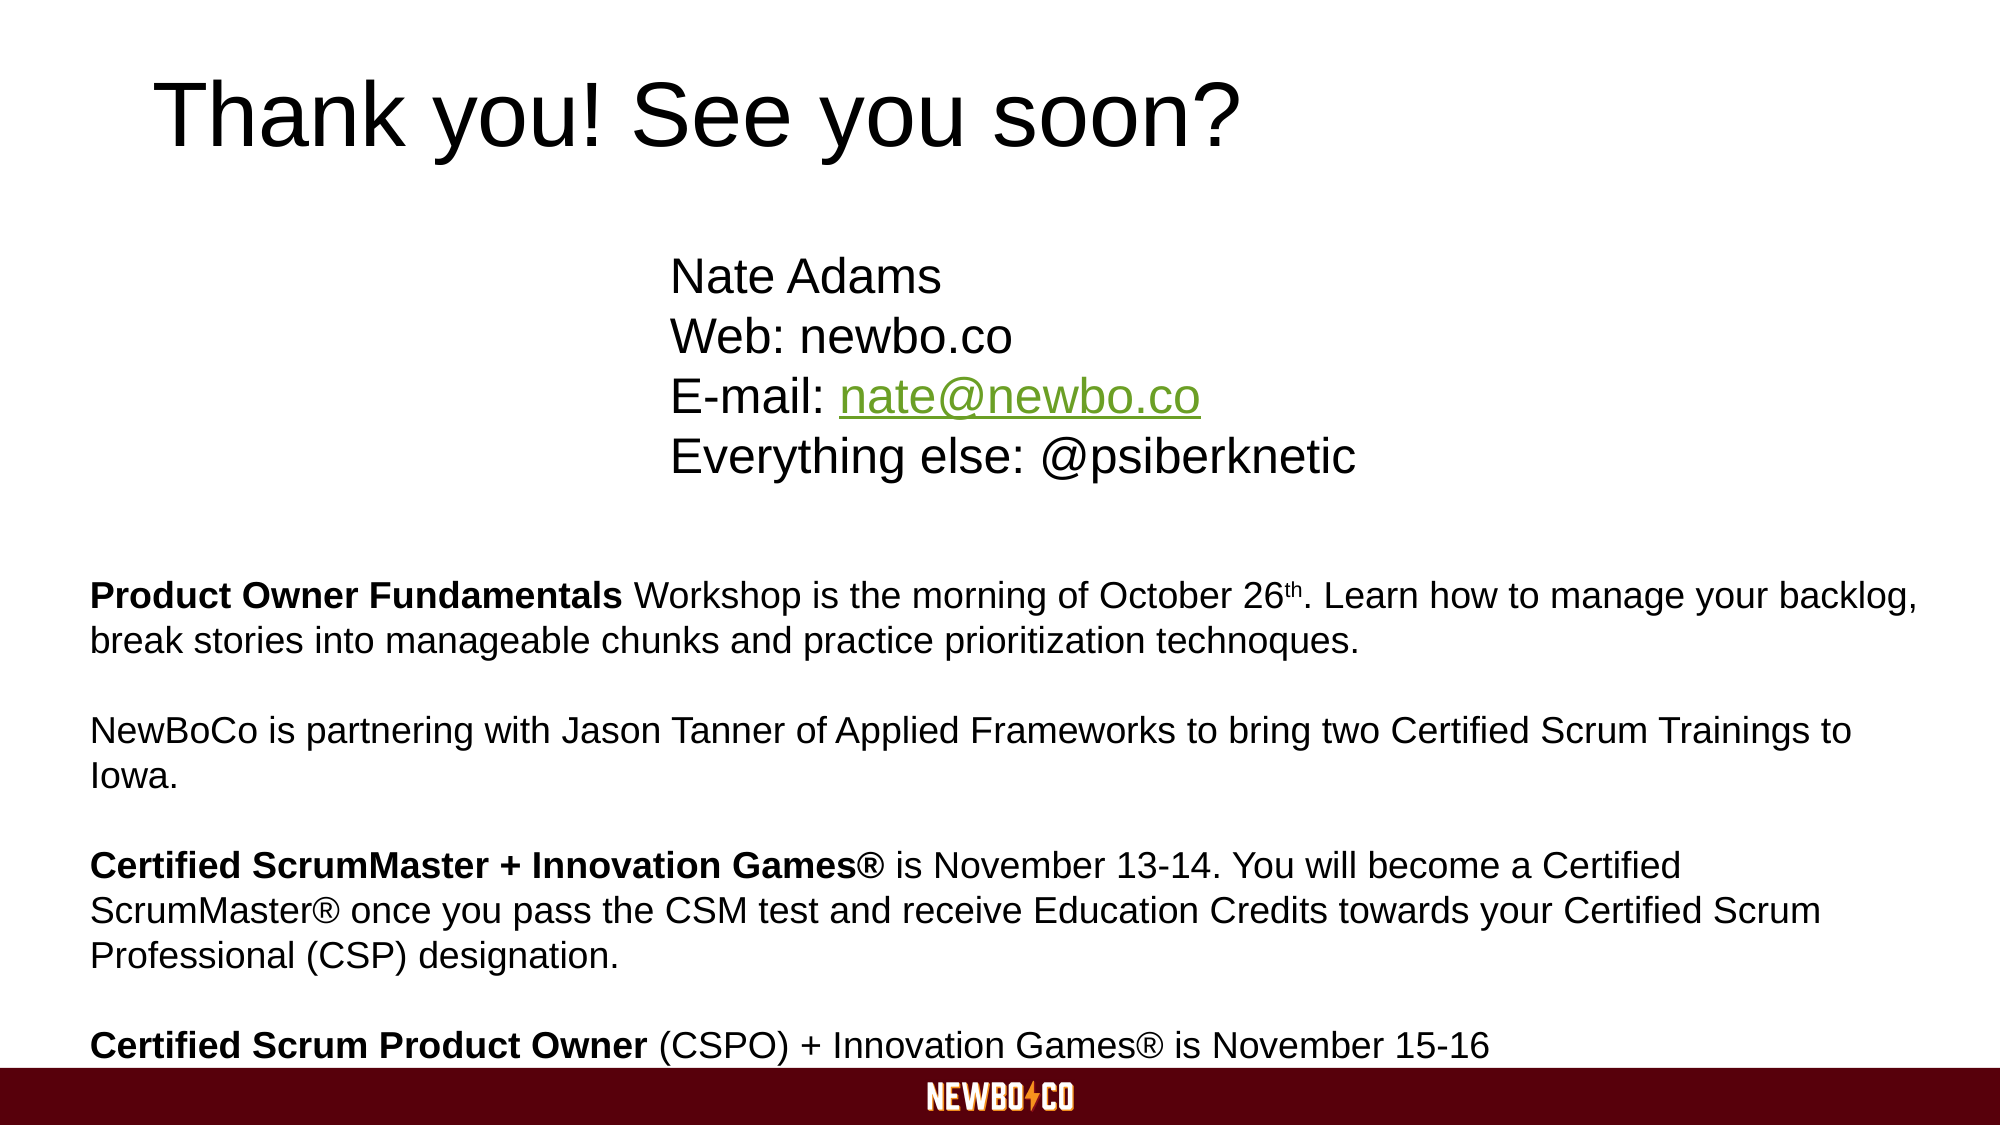

Thank you! See you soon?
Nate Adams
Web: newbo.co
E-mail: nate@newbo.co
Everything else: @psiberknetic
Product Owner Fundamentals Workshop is the morning of October 26th. Learn how to manage your backlog, break stories into manageable chunks and practice prioritization technoques.

NewBoCo is partnering with Jason Tanner of Applied Frameworks to bring two Certified Scrum Trainings to Iowa.

Certified ScrumMaster + Innovation Games® is November 13-14. You will become a Certified ScrumMaster® once you pass the CSM test and receive Education Credits towards your Certified Scrum Professional (CSP) designation.

Certified Scrum Product Owner (CSPO) + Innovation Games® is November 15-16